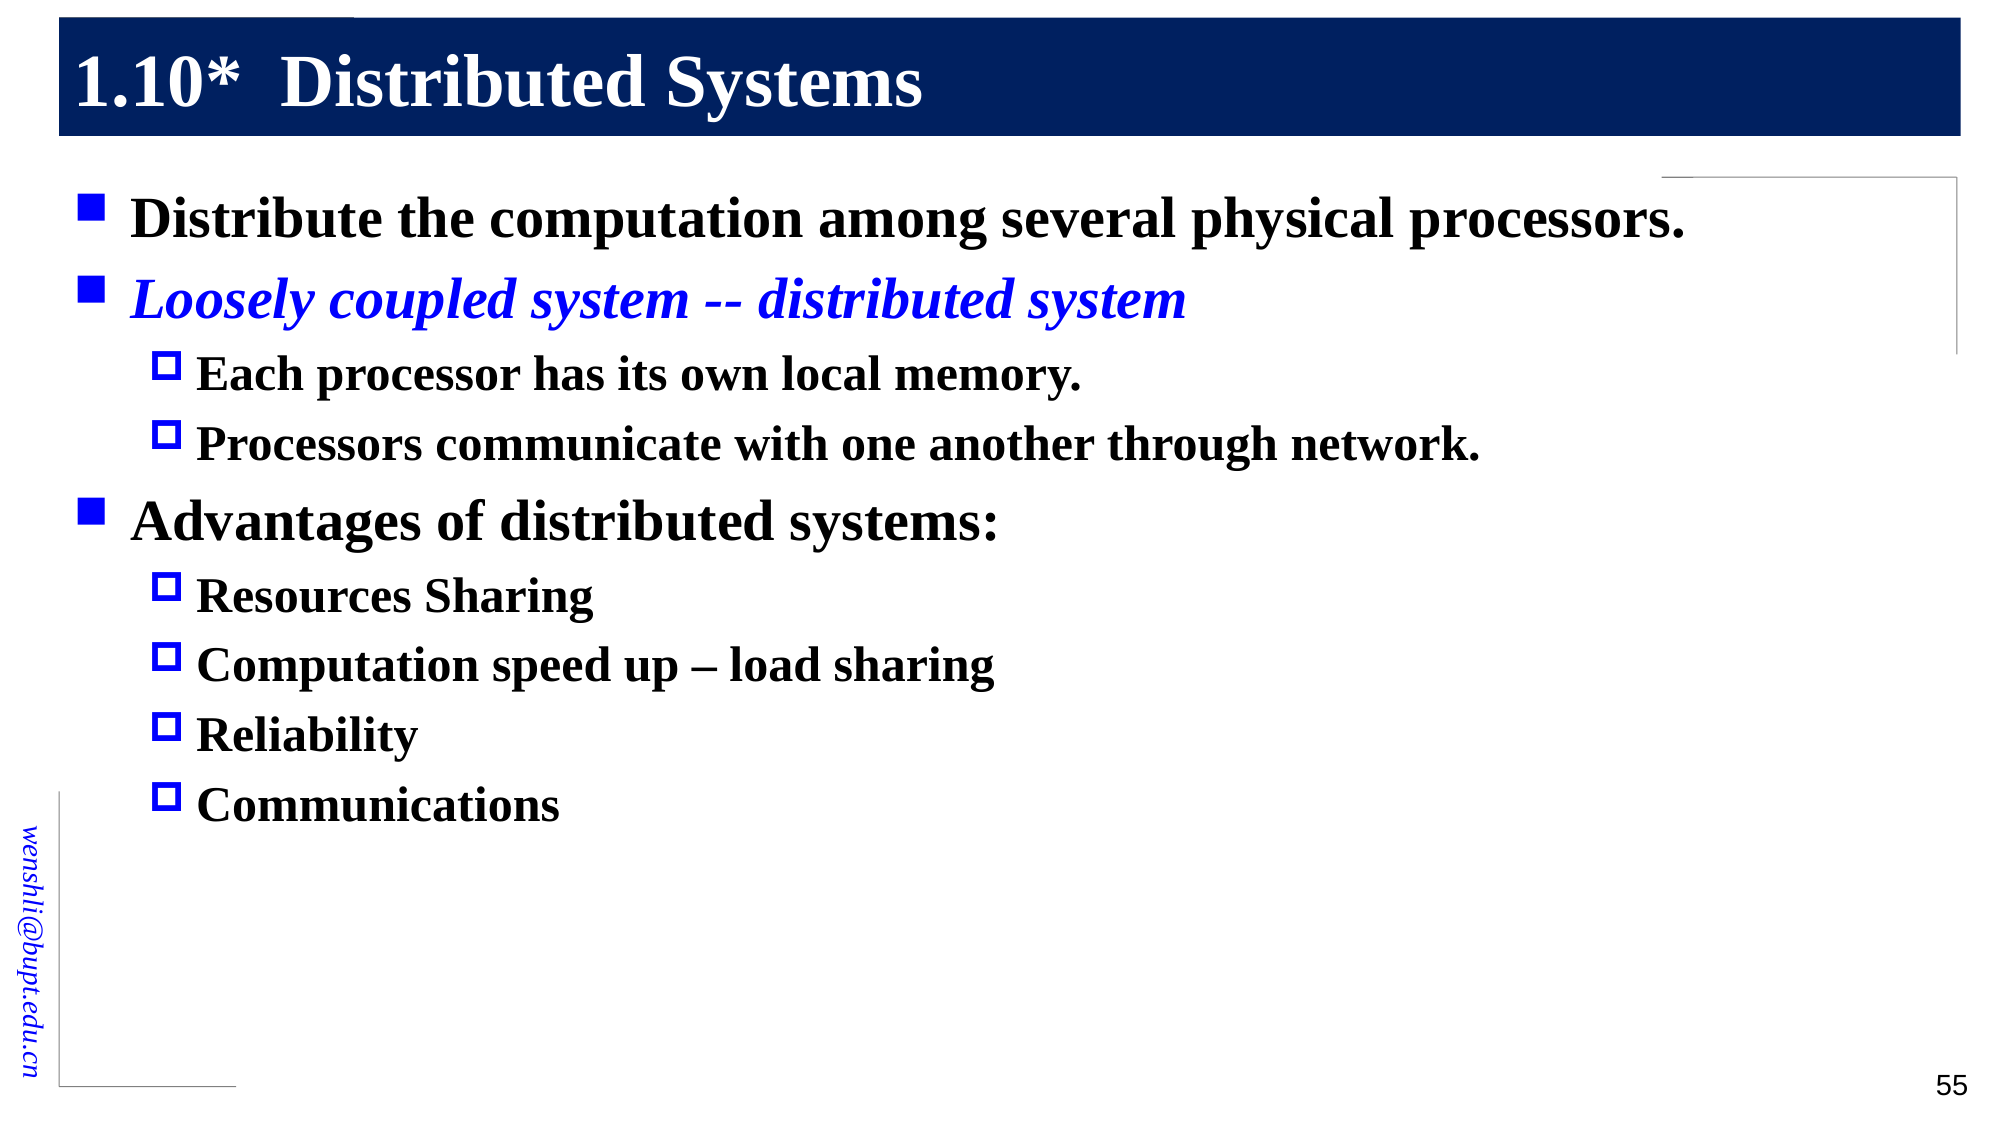

# 1.10*  Distributed Systems
Distribute the computation among several physical processors.
Loosely coupled system -- distributed system
Each processor has its own local memory.
Processors communicate with one another through network.
Advantages of distributed systems:
Resources Sharing
Computation speed up – load sharing
Reliability
Communications
55